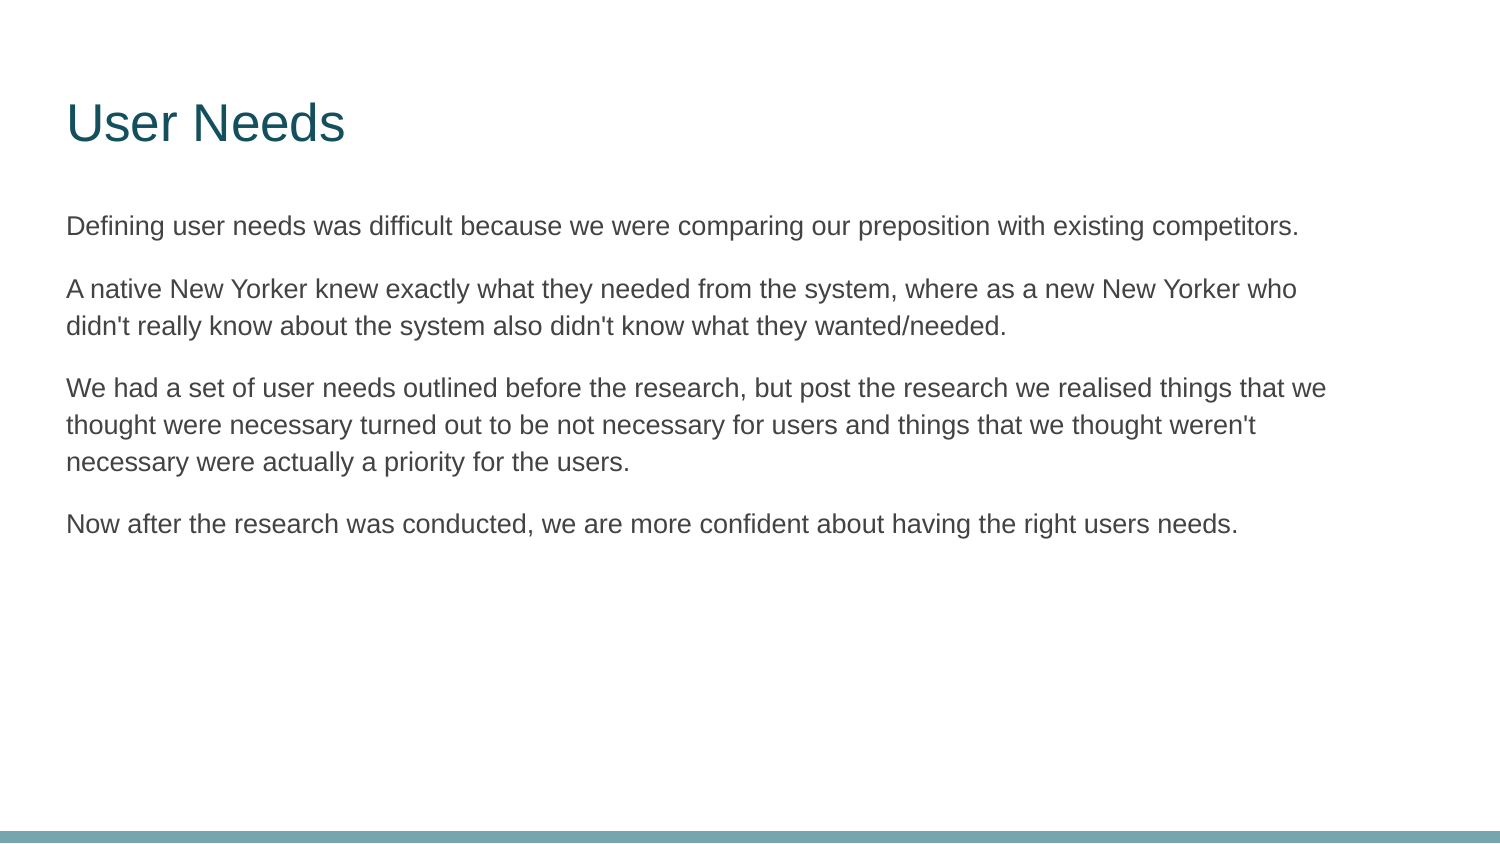

# User Needs
Defining user needs was difficult because we were comparing our preposition with existing competitors.
A native New Yorker knew exactly what they needed from the system, where as a new New Yorker who didn't really know about the system also didn't know what they wanted/needed.
We had a set of user needs outlined before the research, but post the research we realised things that we thought were necessary turned out to be not necessary for users and things that we thought weren't necessary were actually a priority for the users.
Now after the research was conducted, we are more confident about having the right users needs.